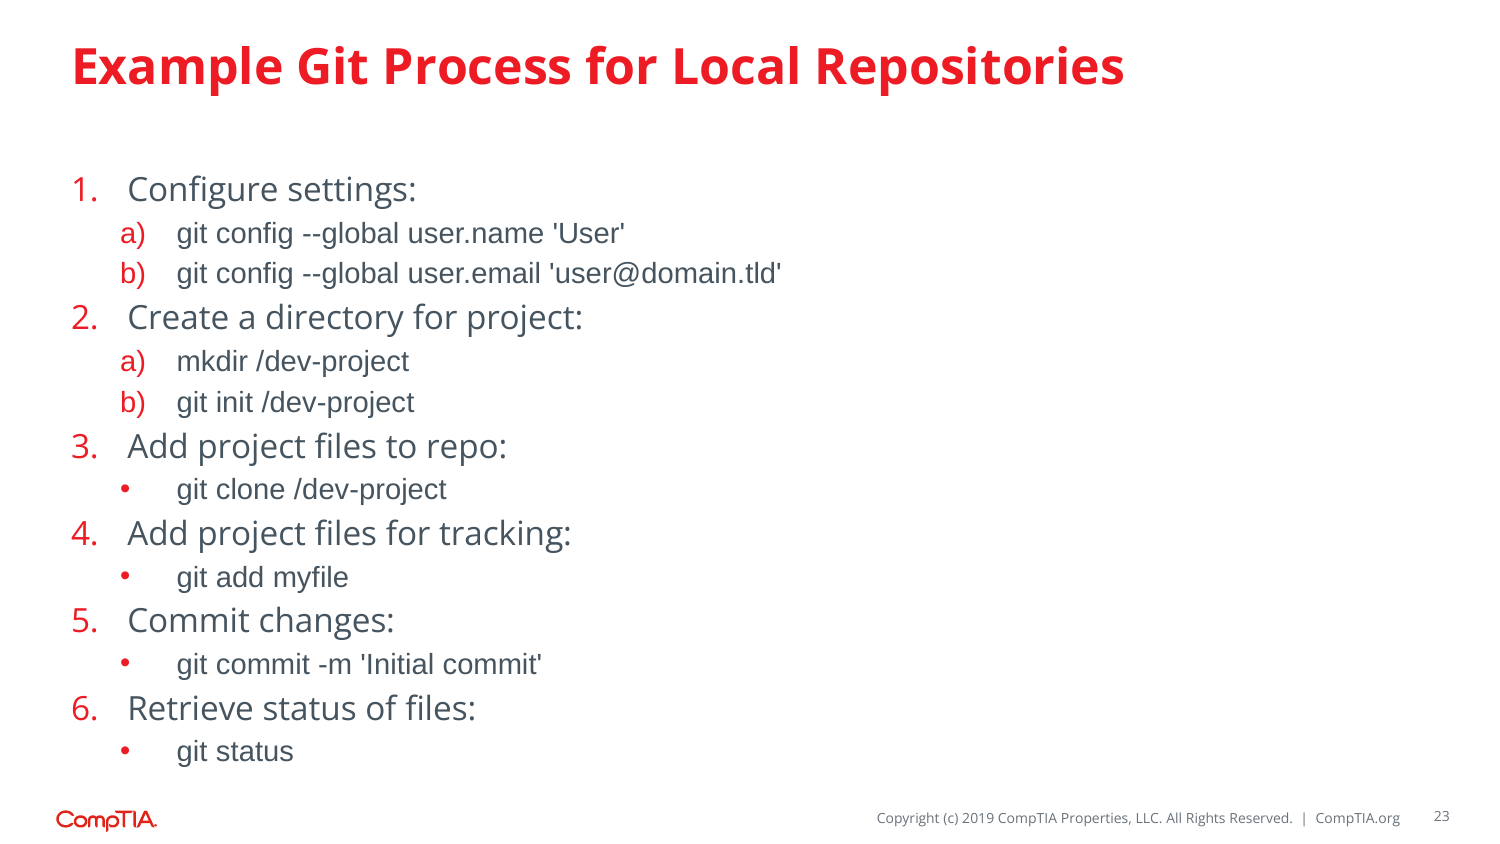

# Example Git Process for Local Repositories
Configure settings:
git config --global user.name 'User'
git config --global user.email 'user@domain.tld'
Create a directory for project:
mkdir /dev-project
git init /dev-project
Add project files to repo:
git clone /dev-project
Add project files for tracking:
git add myfile
Commit changes:
git commit -m 'Initial commit'
Retrieve status of files:
git status
23